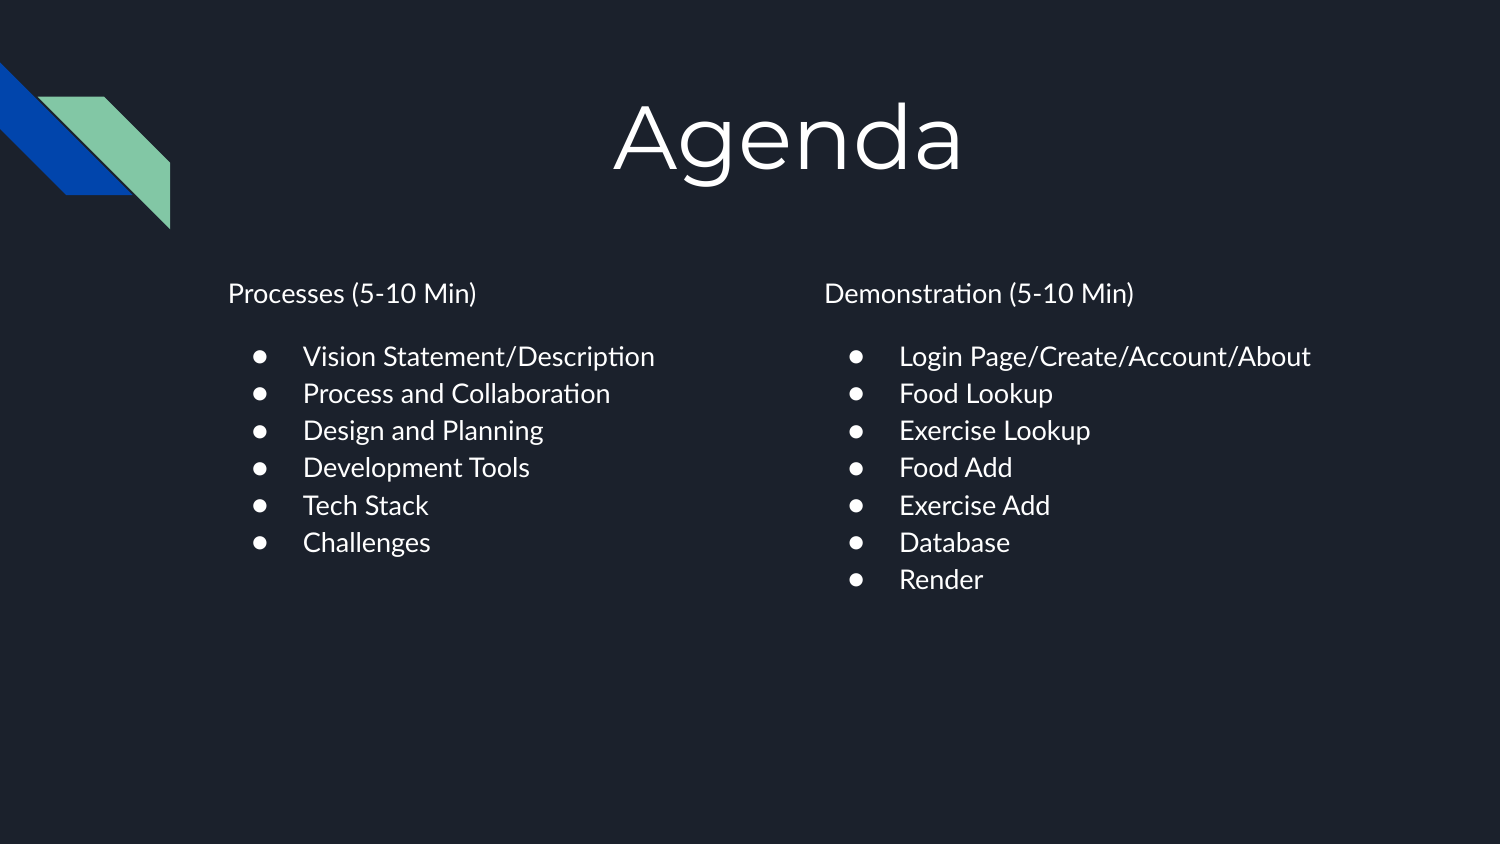

# Agenda
Processes (5-10 Min)
Vision Statement/Description
Process and Collaboration
Design and Planning
Development Tools
Tech Stack
Challenges
Demonstration (5-10 Min)
Login Page/Create/Account/About
Food Lookup
Exercise Lookup
Food Add
Exercise Add
Database
Render